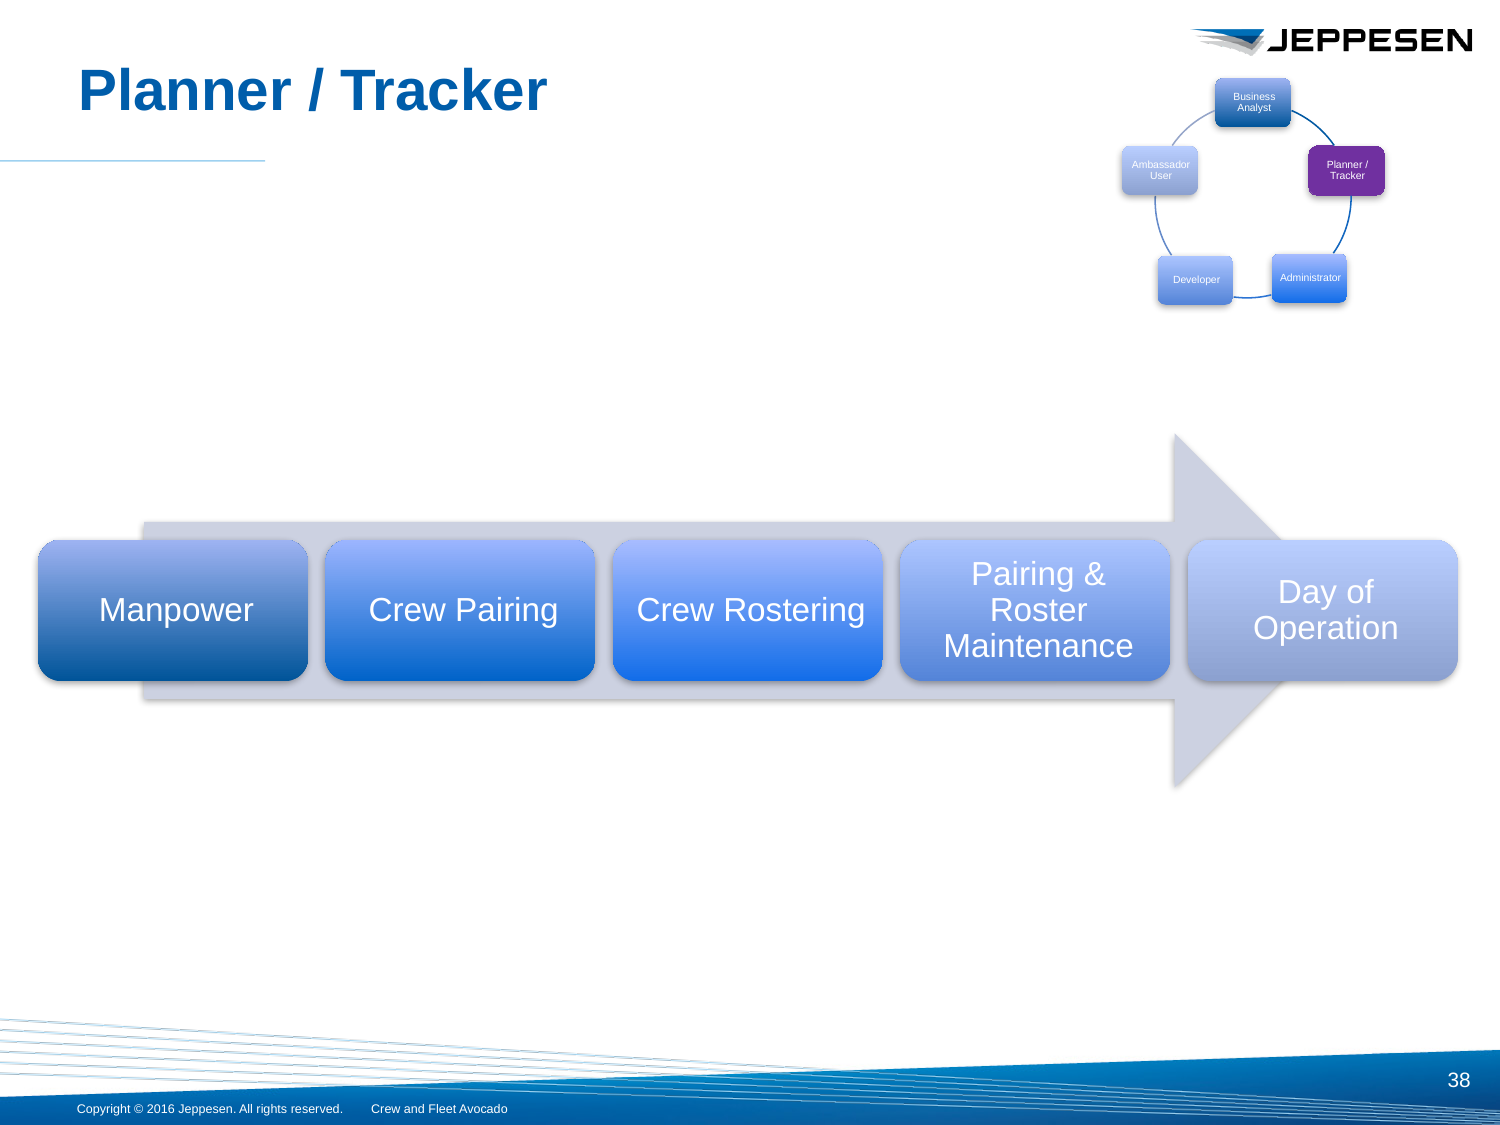

# Planner / Tracker
Business Analyst
Planner / Tracker
Administrator
Developer
Ambassador User
Manpower
Crew Pairing
Crew Rostering
Pairing & Roster Maintenance
Day of Operation
38